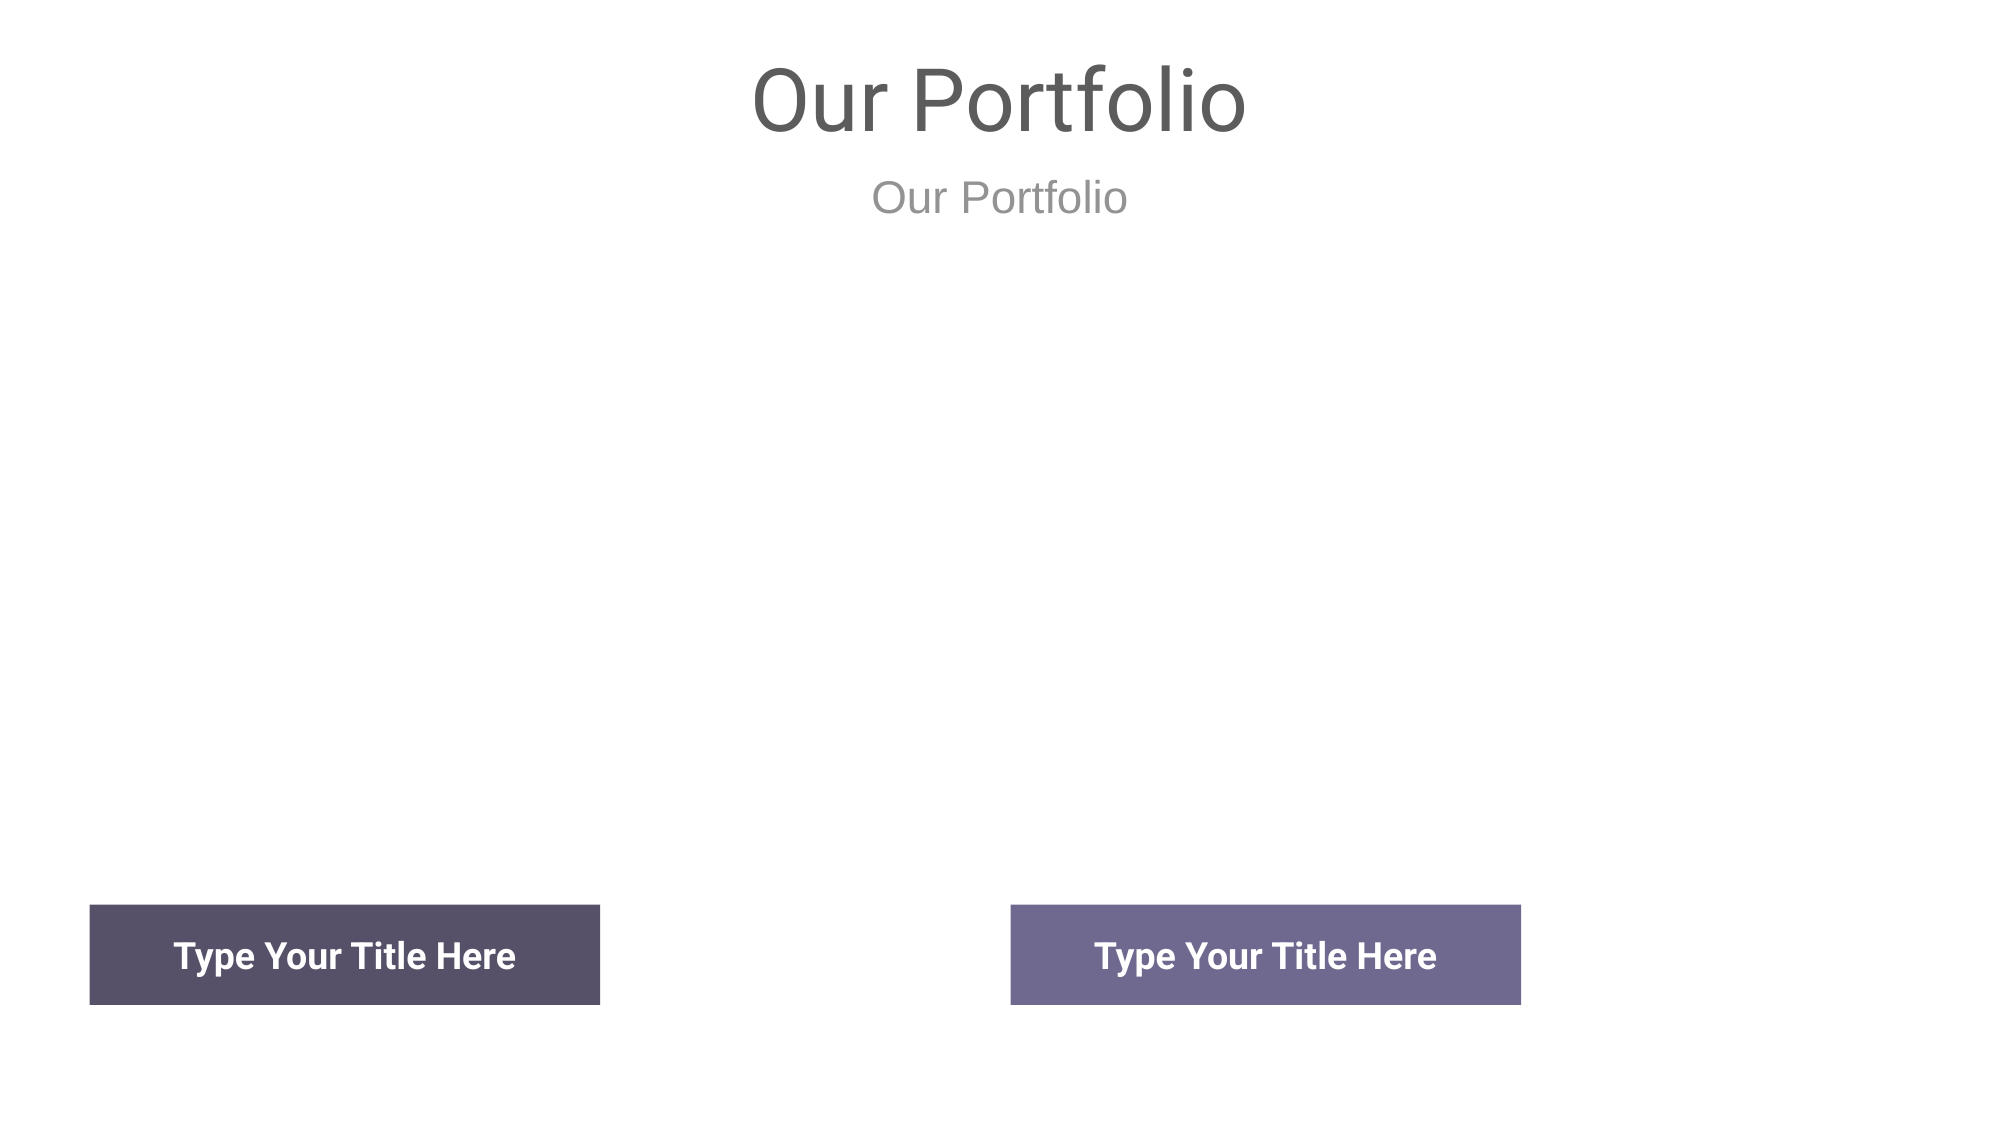

# Our Portfolio
Our Portfolio

Type Your Title Here
Type Your Title Here